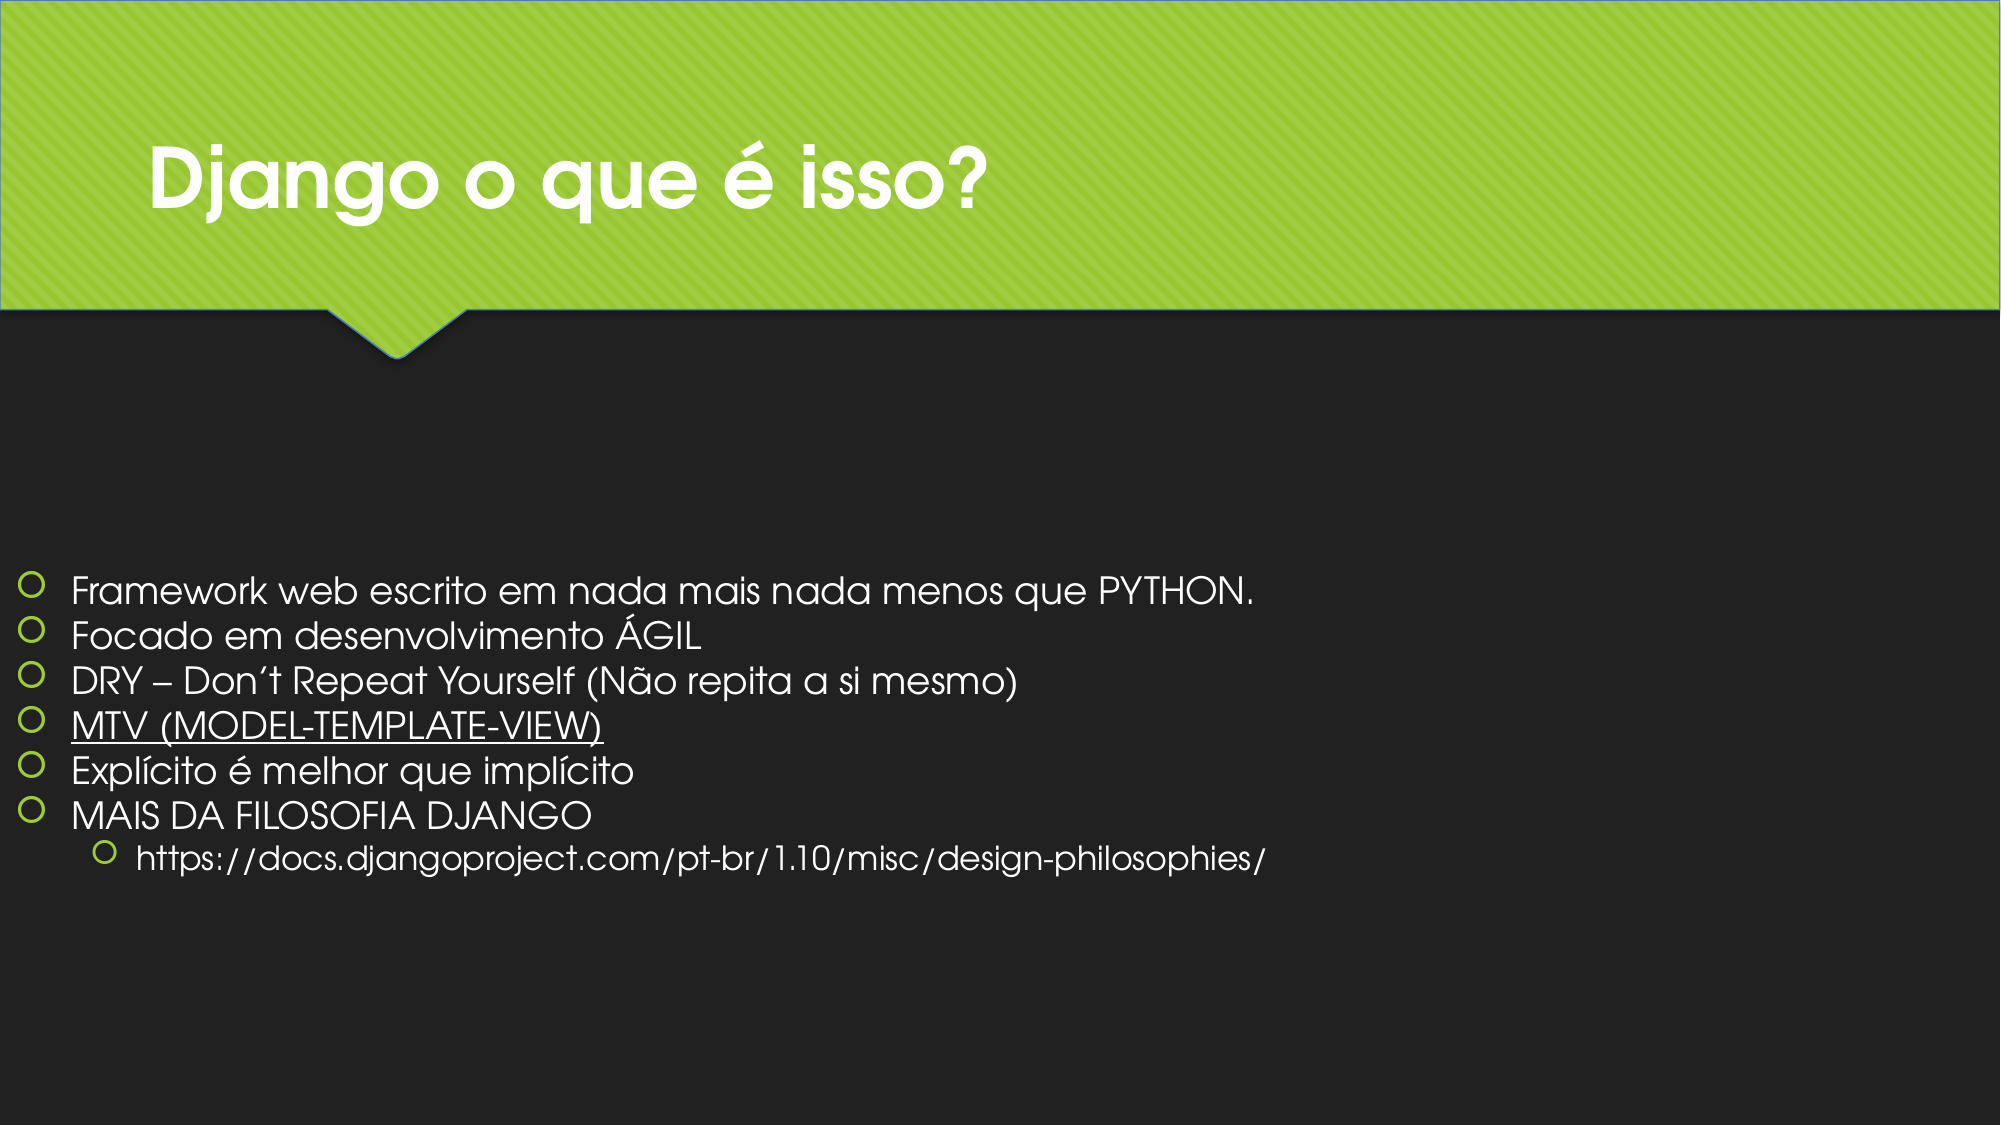

Django o que é isso?
Framework web escrito em nada mais nada menos que PYTHON.
Focado em desenvolvimento ÁGIL
DRY – Don’t Repeat Yourself (Não repita a si mesmo)
MTV (MODEL-TEMPLATE-VIEW)
Explícito é melhor que implícito
MAIS DA FILOSOFIA DJANGO
https://docs.djangoproject.com/pt-br/1.10/misc/design-philosophies/